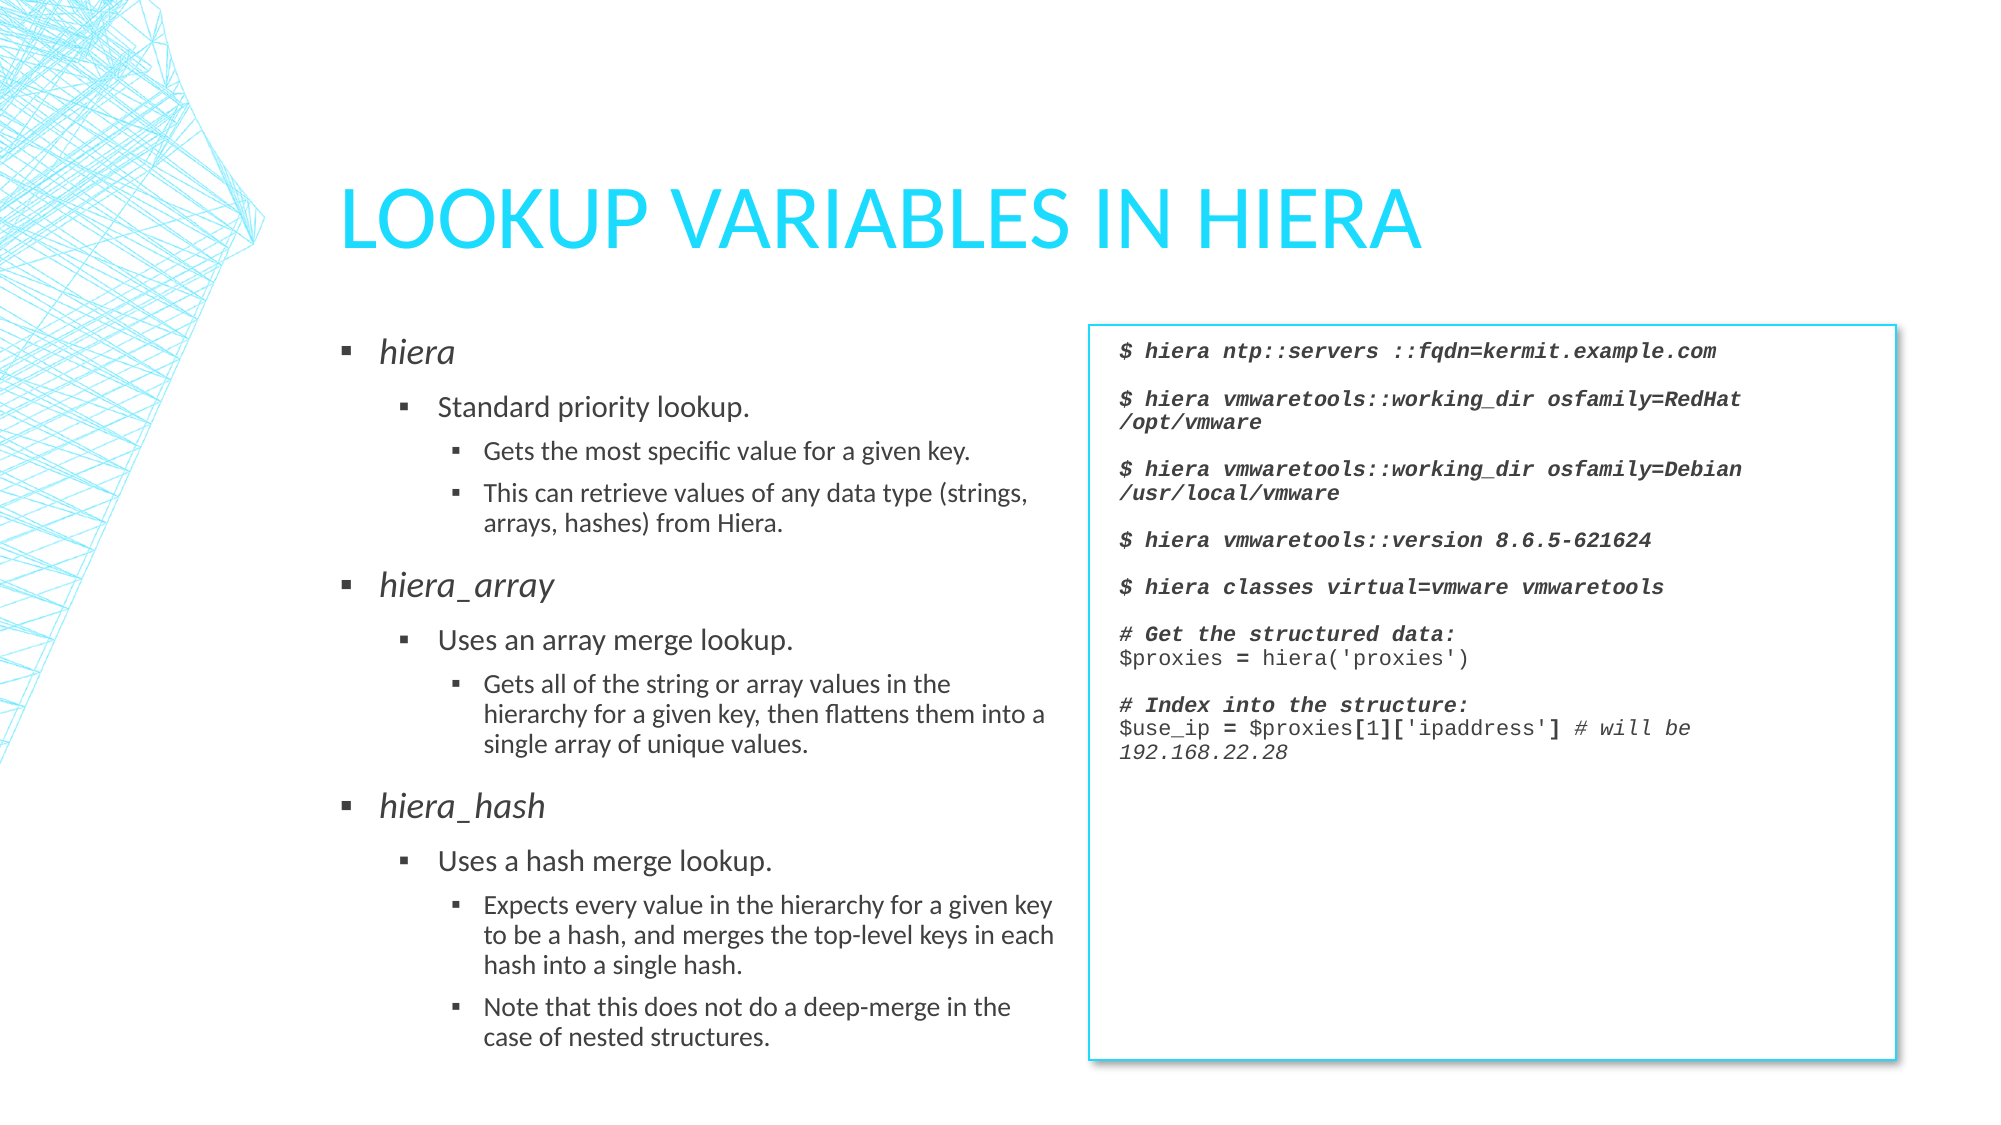

# Lookup Variables in HiERA
hiera
Standard priority lookup.
Gets the most specific value for a given key.
This can retrieve values of any data type (strings, arrays, hashes) from Hiera.
hiera_array
Uses an array merge lookup.
Gets all of the string or array values in the hierarchy for a given key, then flattens them into a single array of unique values.
hiera_hash
Uses a hash merge lookup.
Expects every value in the hierarchy for a given key to be a hash, and merges the top-level keys in each hash into a single hash.
Note that this does not do a deep-merge in the case of nested structures.

$ hiera ntp::servers ::fqdn=kermit.example.com
$ hiera vmwaretools::working_dir osfamily=RedHat /opt/vmware
$ hiera vmwaretools::working_dir osfamily=Debian /usr/local/vmware
$ hiera vmwaretools::version 8.6.5-621624
$ hiera classes virtual=vmware vmwaretools
# Get the structured data:
$proxies = hiera('proxies')
# Index into the structure:
$use_ip = $proxies[1]['ipaddress'] # will be 192.168.22.28